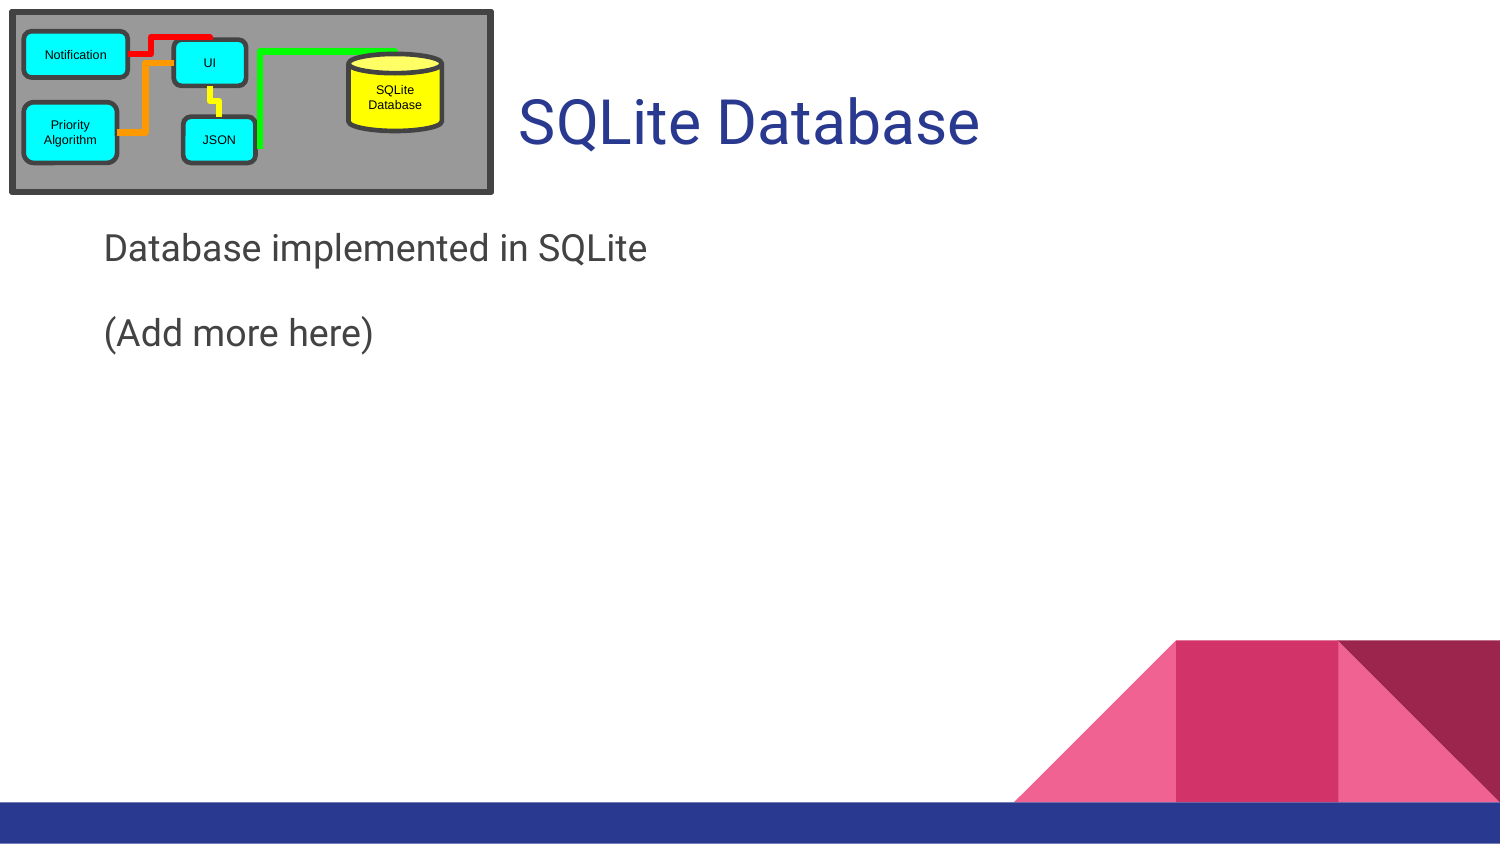

Notification
UI
SQLite Database
Priority Algorithm
JSON

Notification
UI
SQLite Database
Priority Algorithm
JSON
# SQLite Database
Database implemented in SQLite
(Add more here)